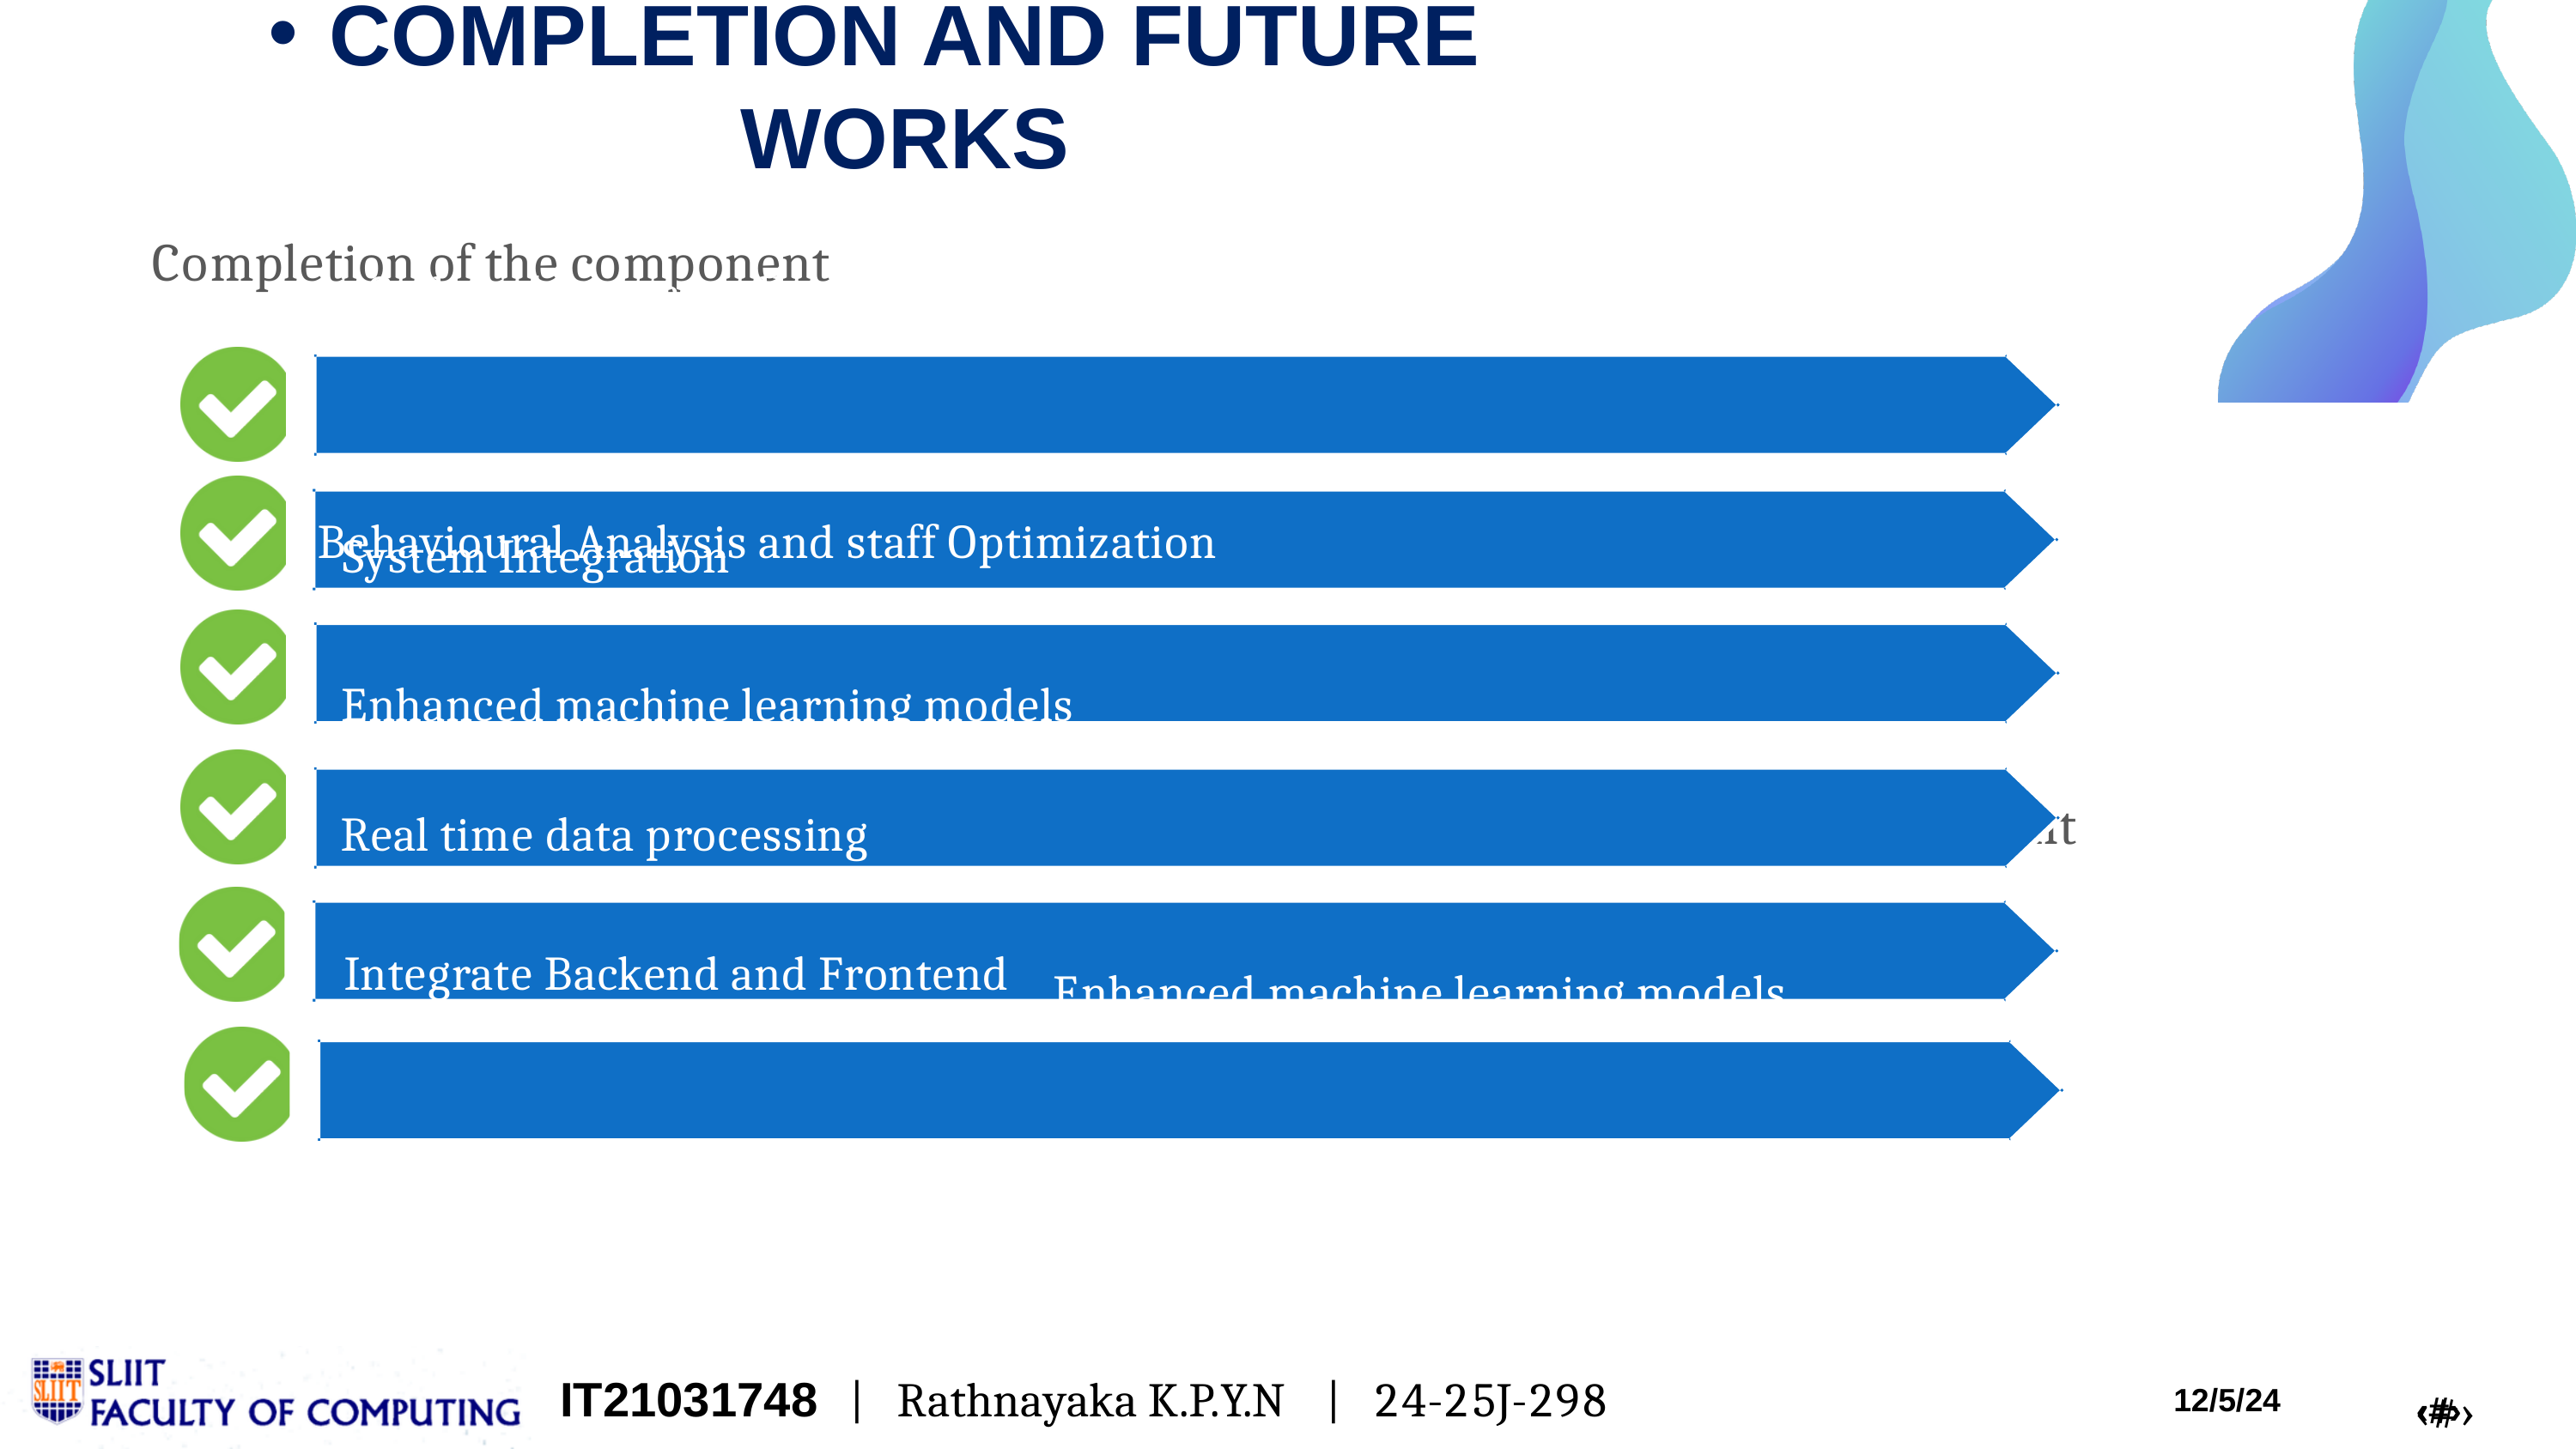

COMPLETION AND FUTURE WORKS

Completion of the component

Collect data manually and create data set

Behavioural Analysis and staff Optimization

System Integration

Enhanced machine learning models

Future works of the component

Real time data processing

Enhanced machine learning models

Integrate Backend and Frontend

Enhanced machine learning models

IT21031748   |   Rathnayaka K.P.Y.N   |   24-25J-298

‹#›

‹#›

12/5/24